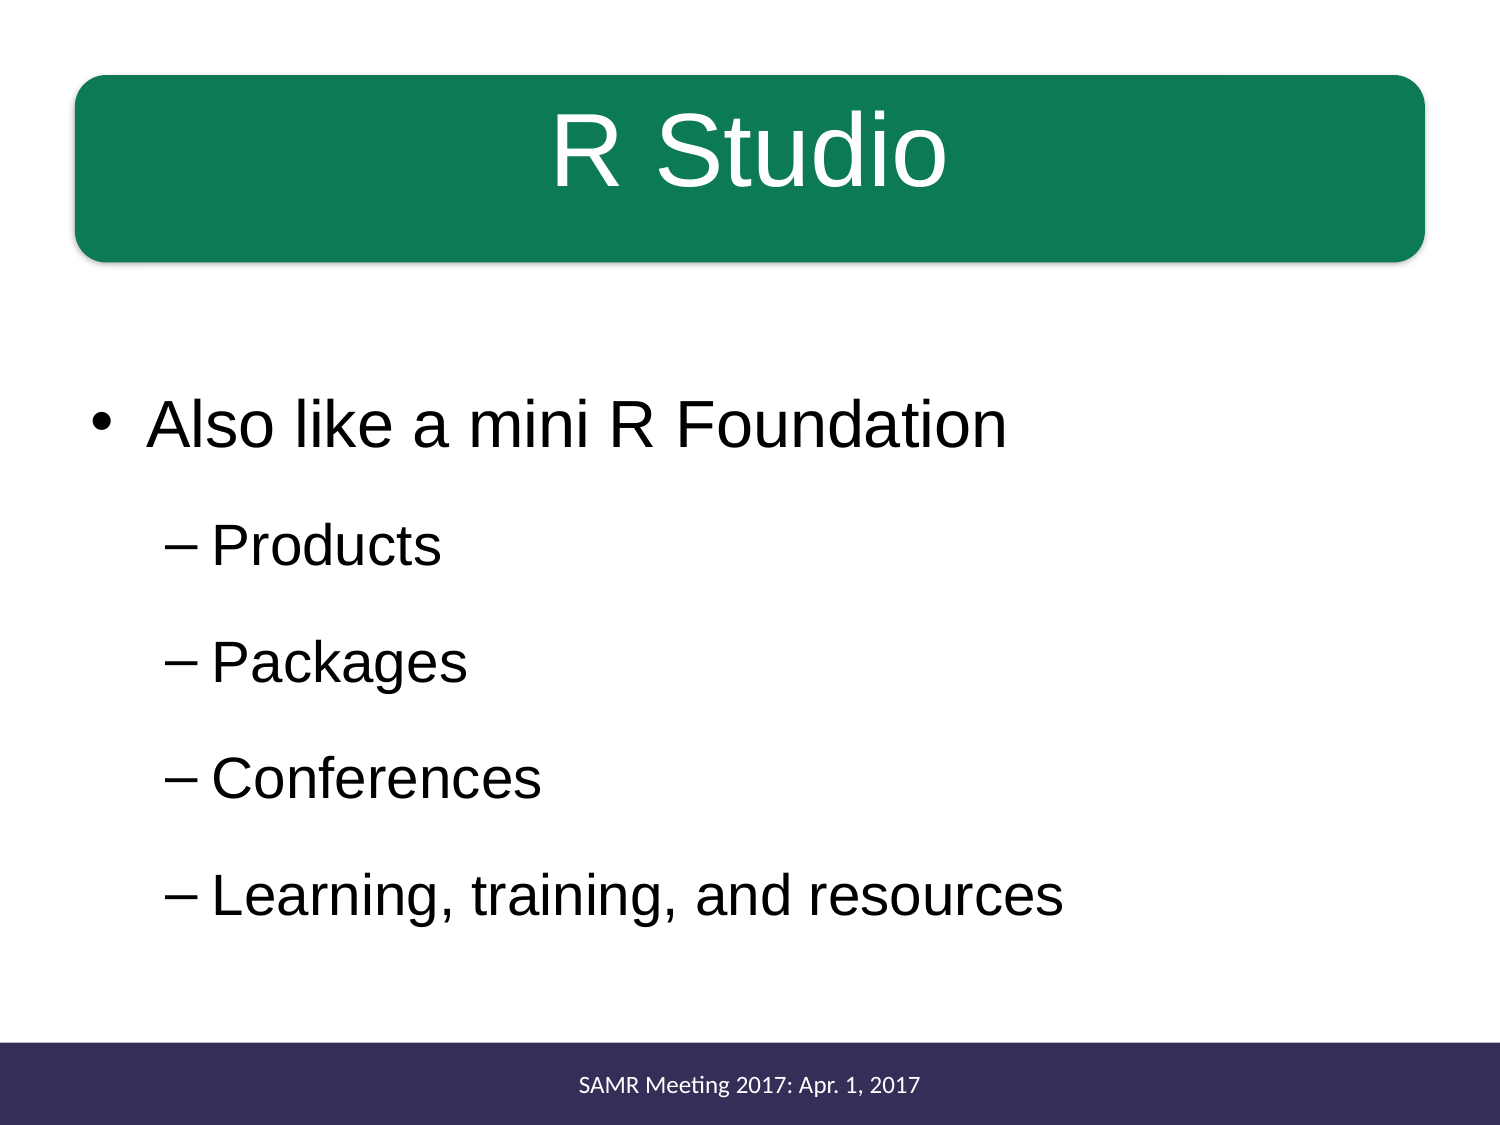

# R Studio
Also like a mini R Foundation
Products
Packages
Conferences
Learning, training, and resources